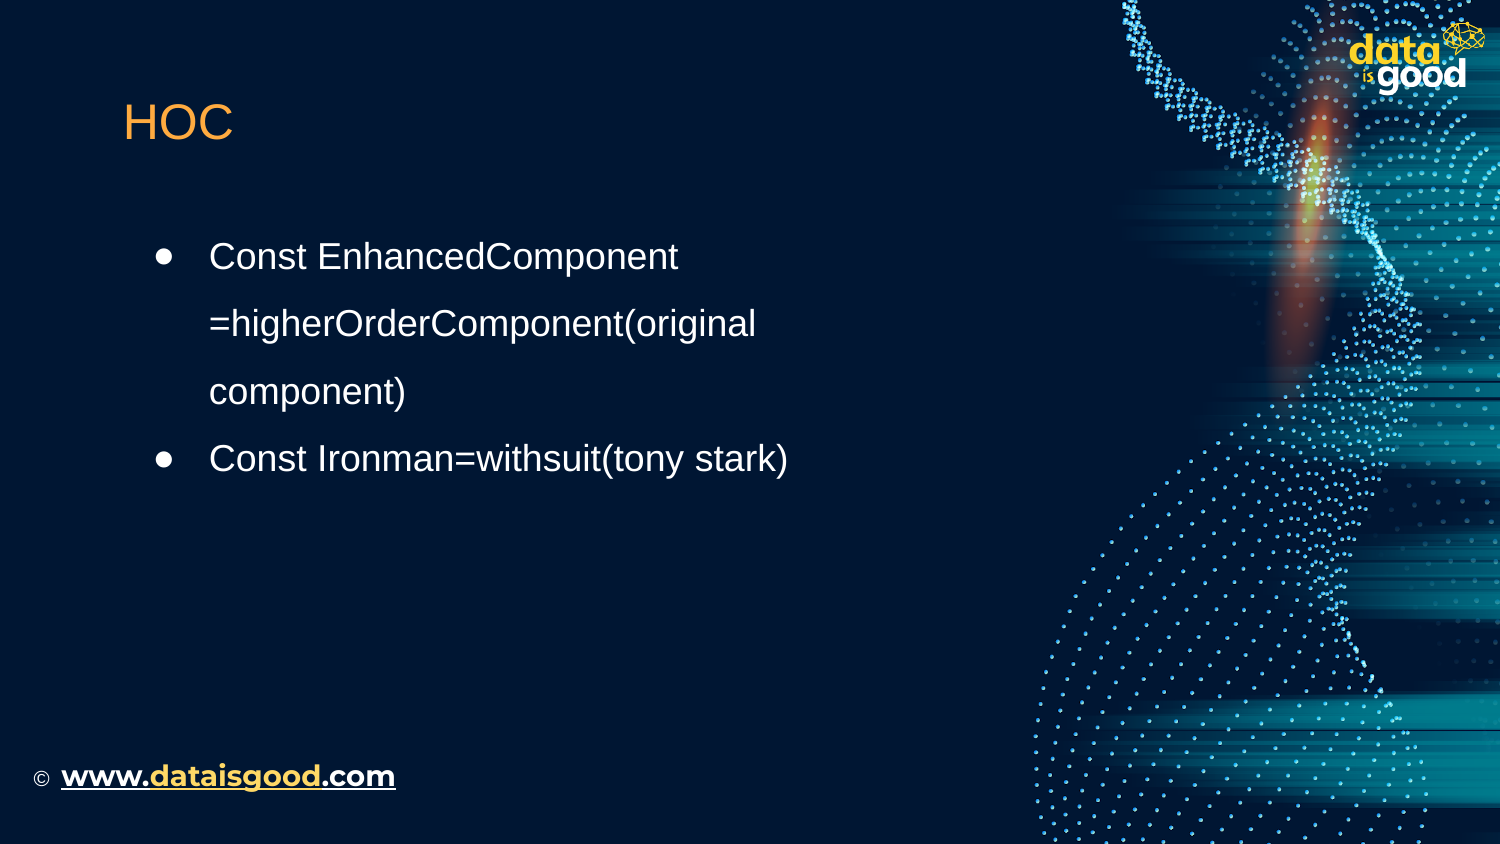

# HOC
Const EnhancedComponent =higherOrderComponent(original component)
Const Ironman=withsuit(tony stark)